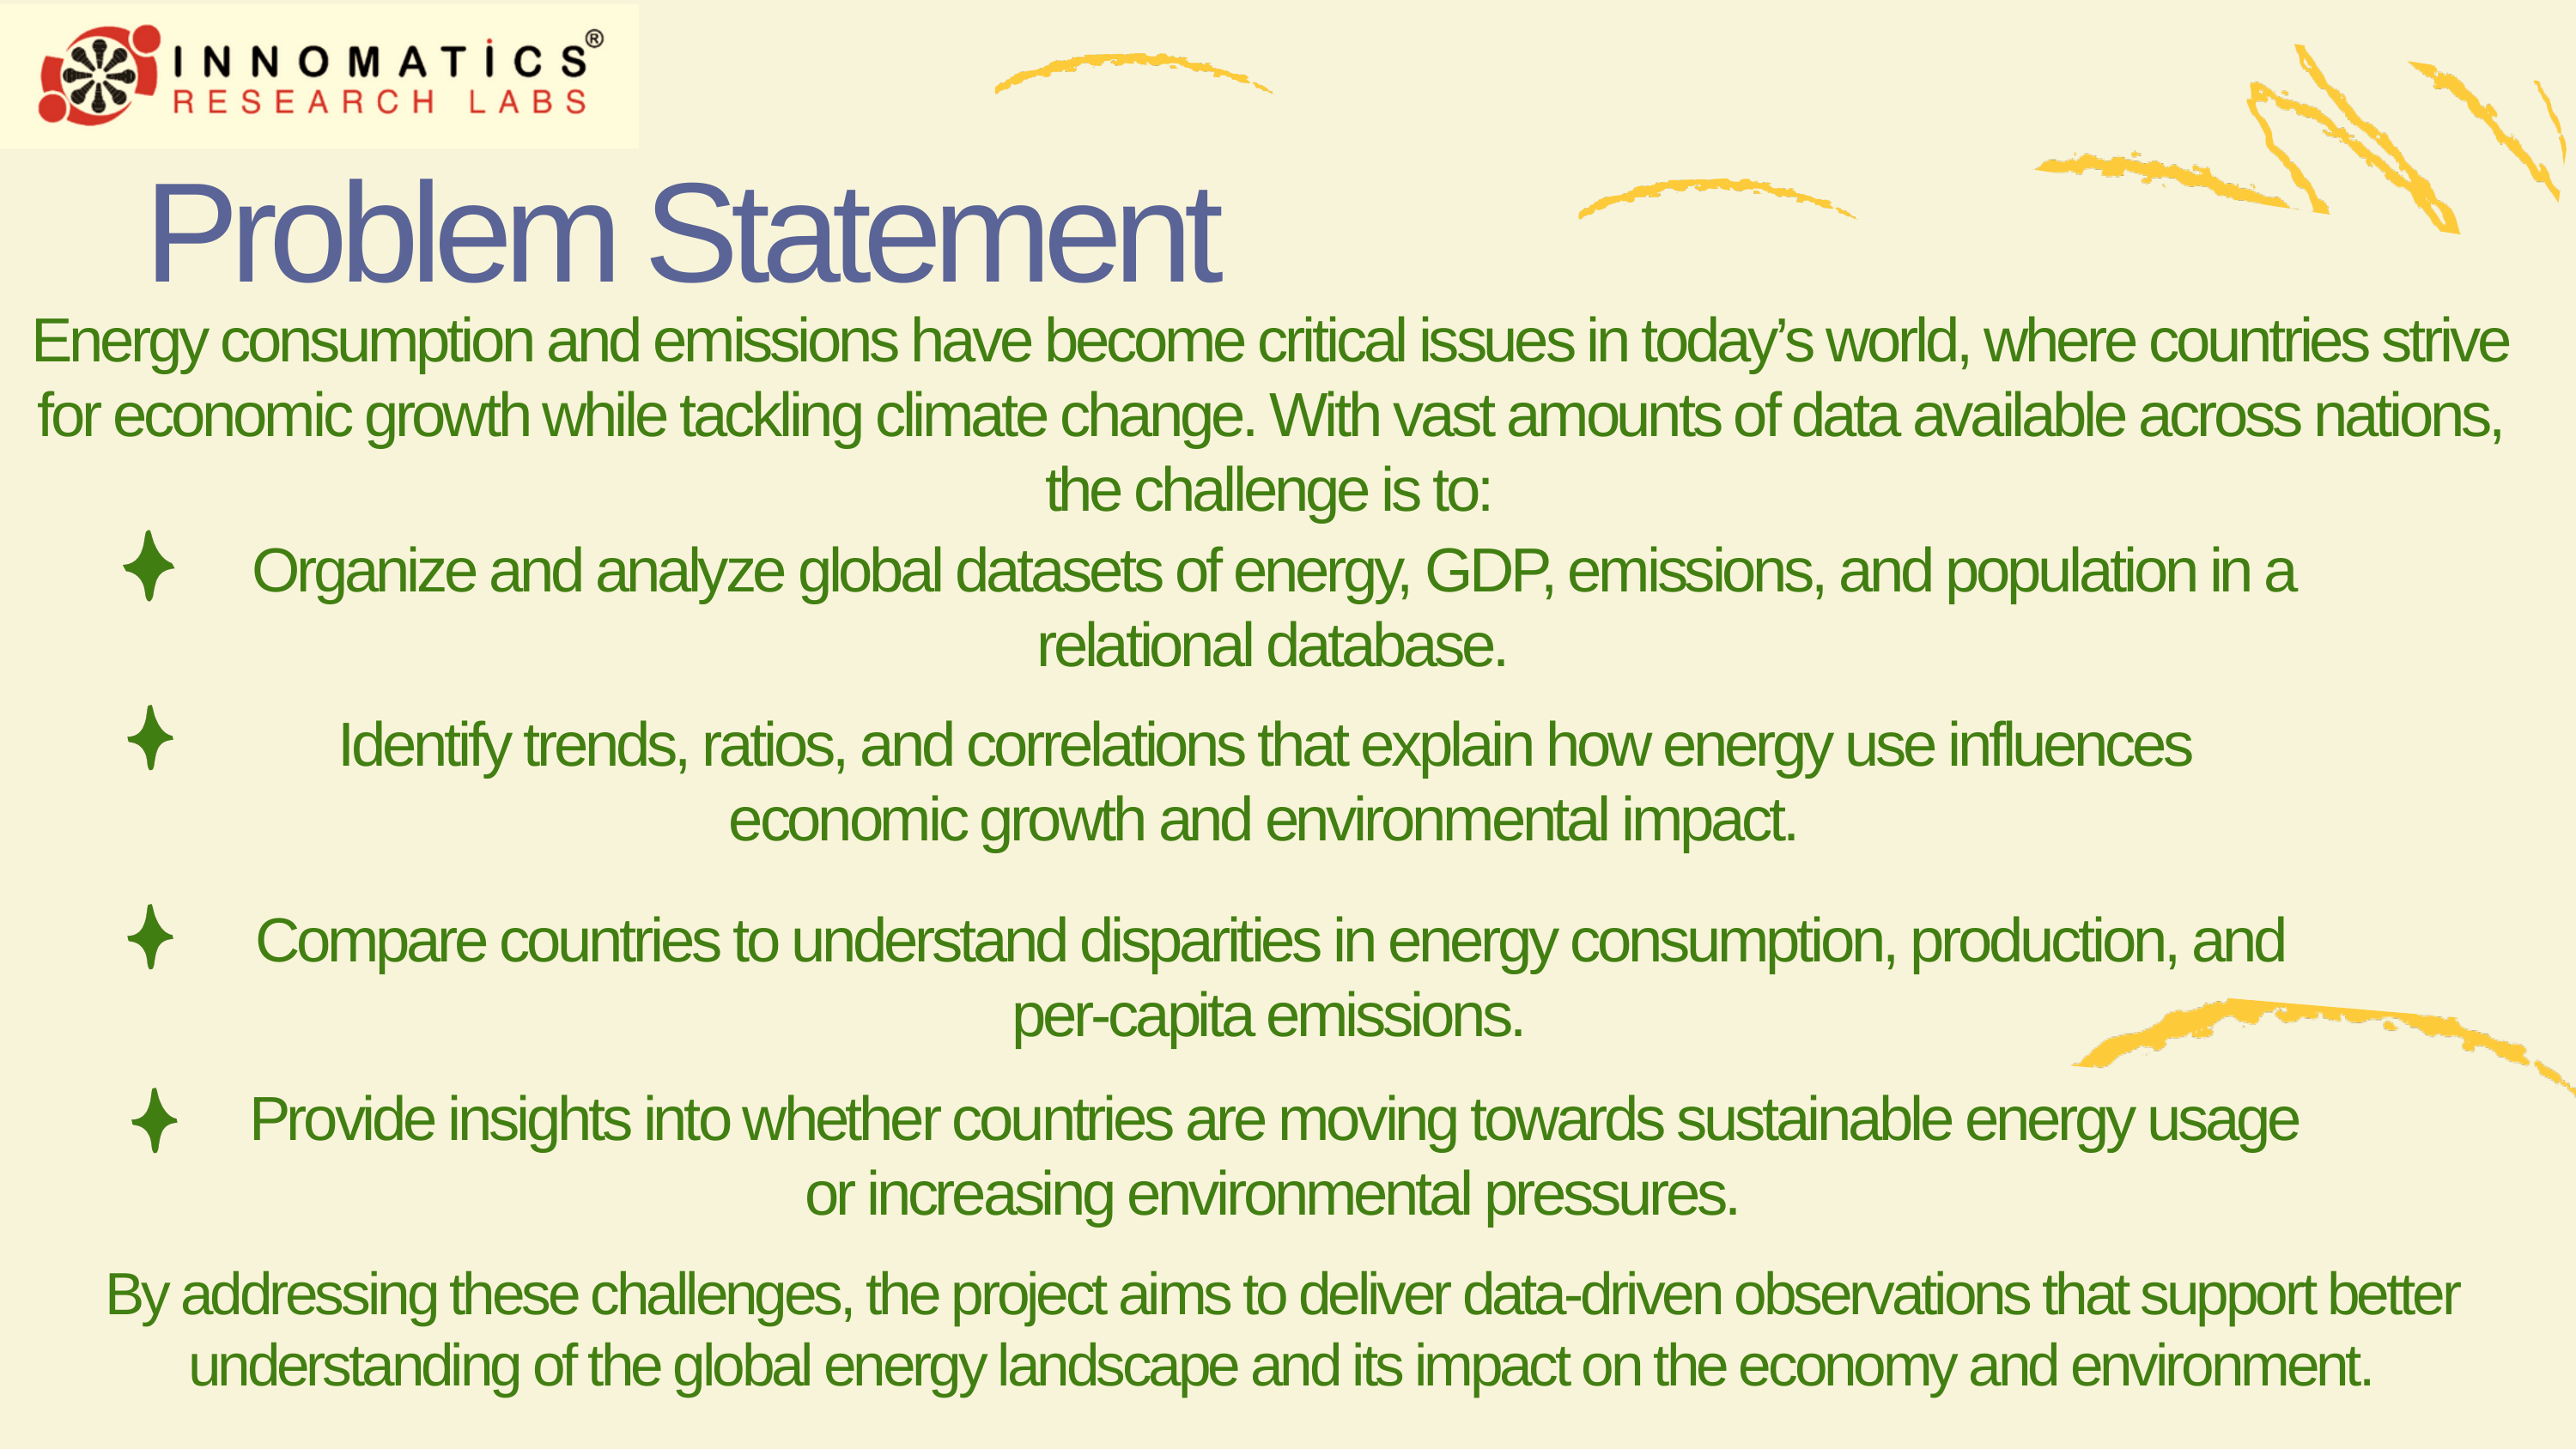

Problem Statement

Energy consumption and emissions have become critical issues in today’s world, where countries strive for economic growth while tackling climate change. With vast amounts of data available across nations, the challenge is to:
Organize and analyze global datasets of energy, GDP, emissions, and population in a relational database.

Identify trends, ratios, and correlations that explain how energy use influences economic growth and environmental impact.

Compare countries to understand disparities in energy consumption, production, and per-capita emissions.

Provide insights into whether countries are moving towards sustainable energy usage or increasing environmental pressures.

By addressing these challenges, the project aims to deliver data-driven observations that support better understanding of the global energy landscape and its impact on the economy and environment.